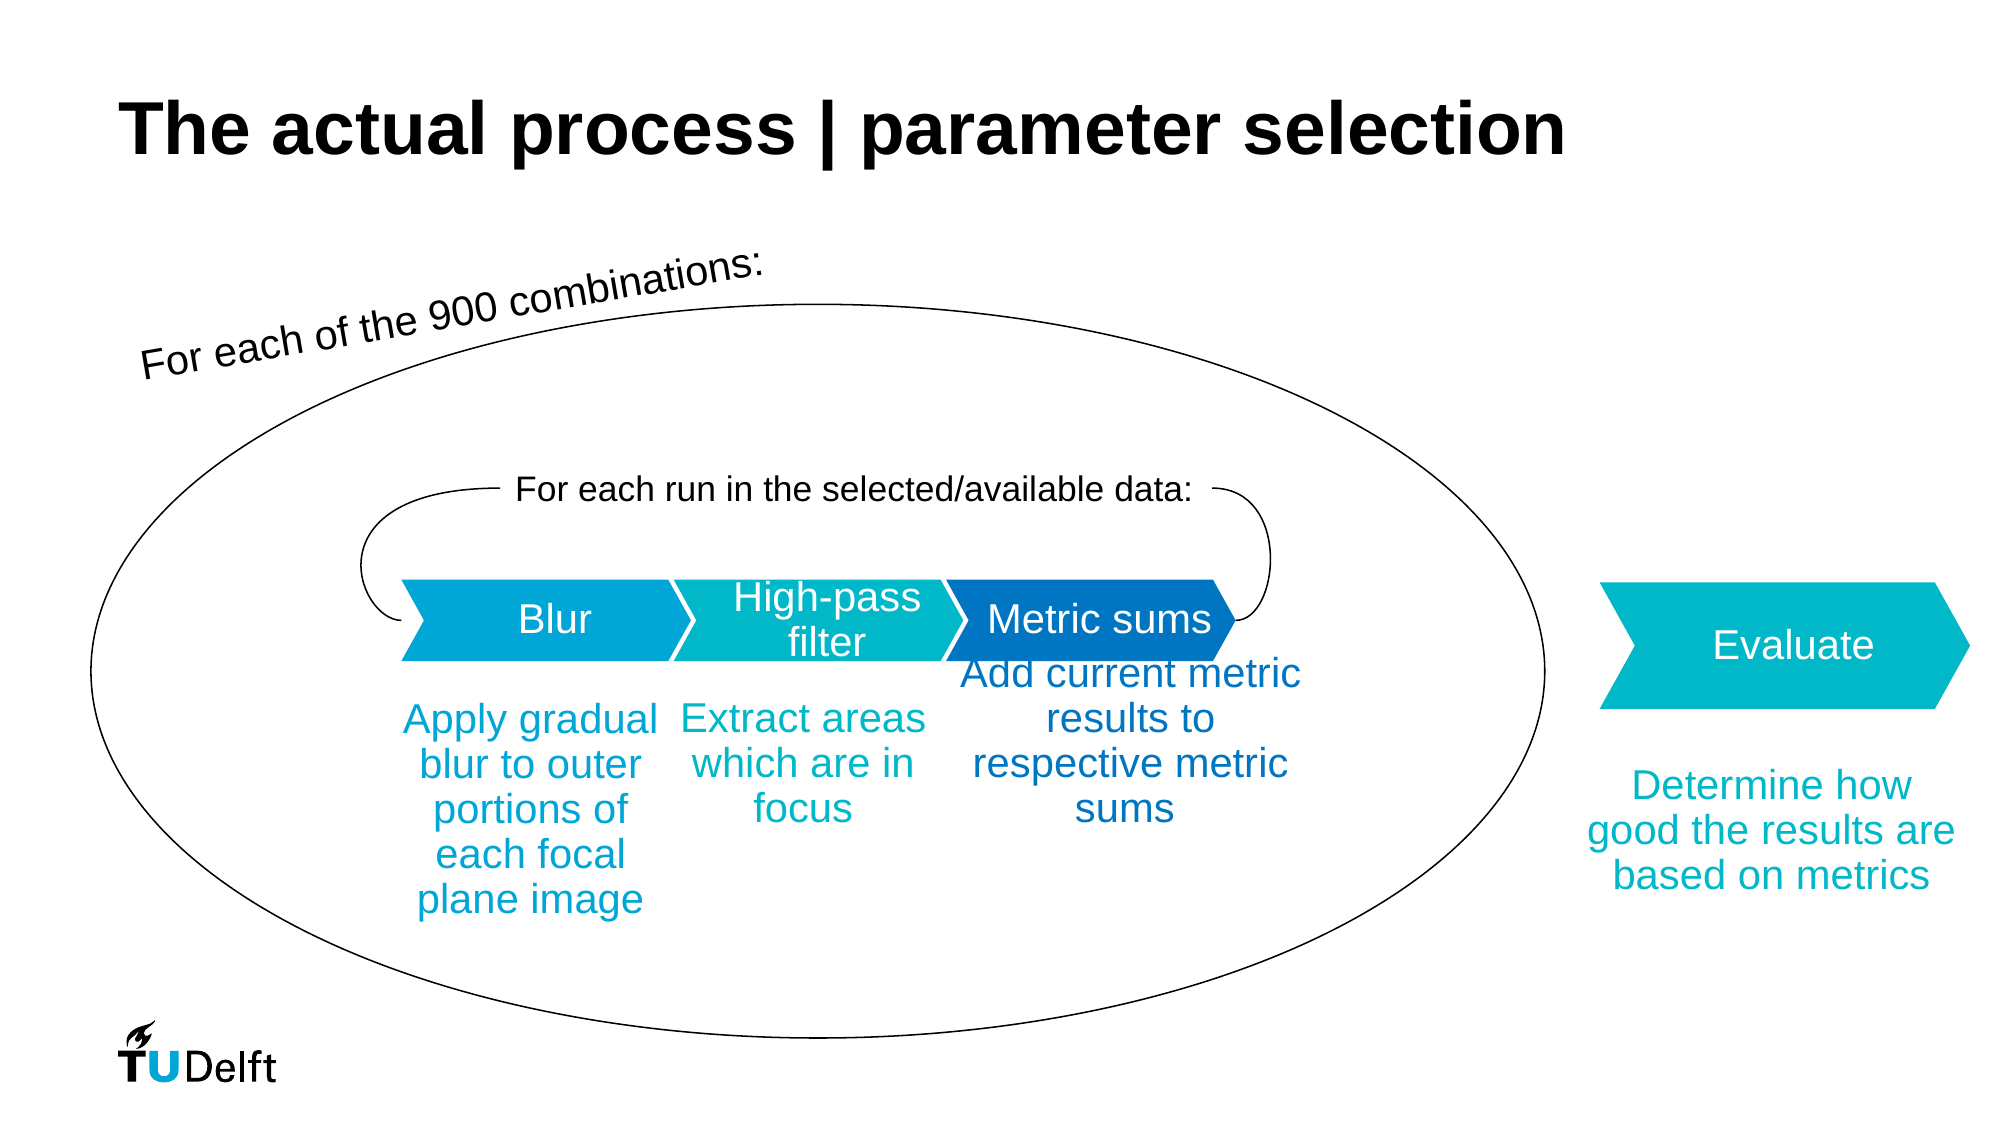

# The actual process | parameter selection
For each of the 900 combinations:

For each run in the selected/available data:
Blur
High-pass filter
Metric sums
Evaluate
Add current metric results to respective metric sums
Apply gradual blur to outer portions of each focal plane image
Extract areas which are in focus
Determine how good the results are based on metrics